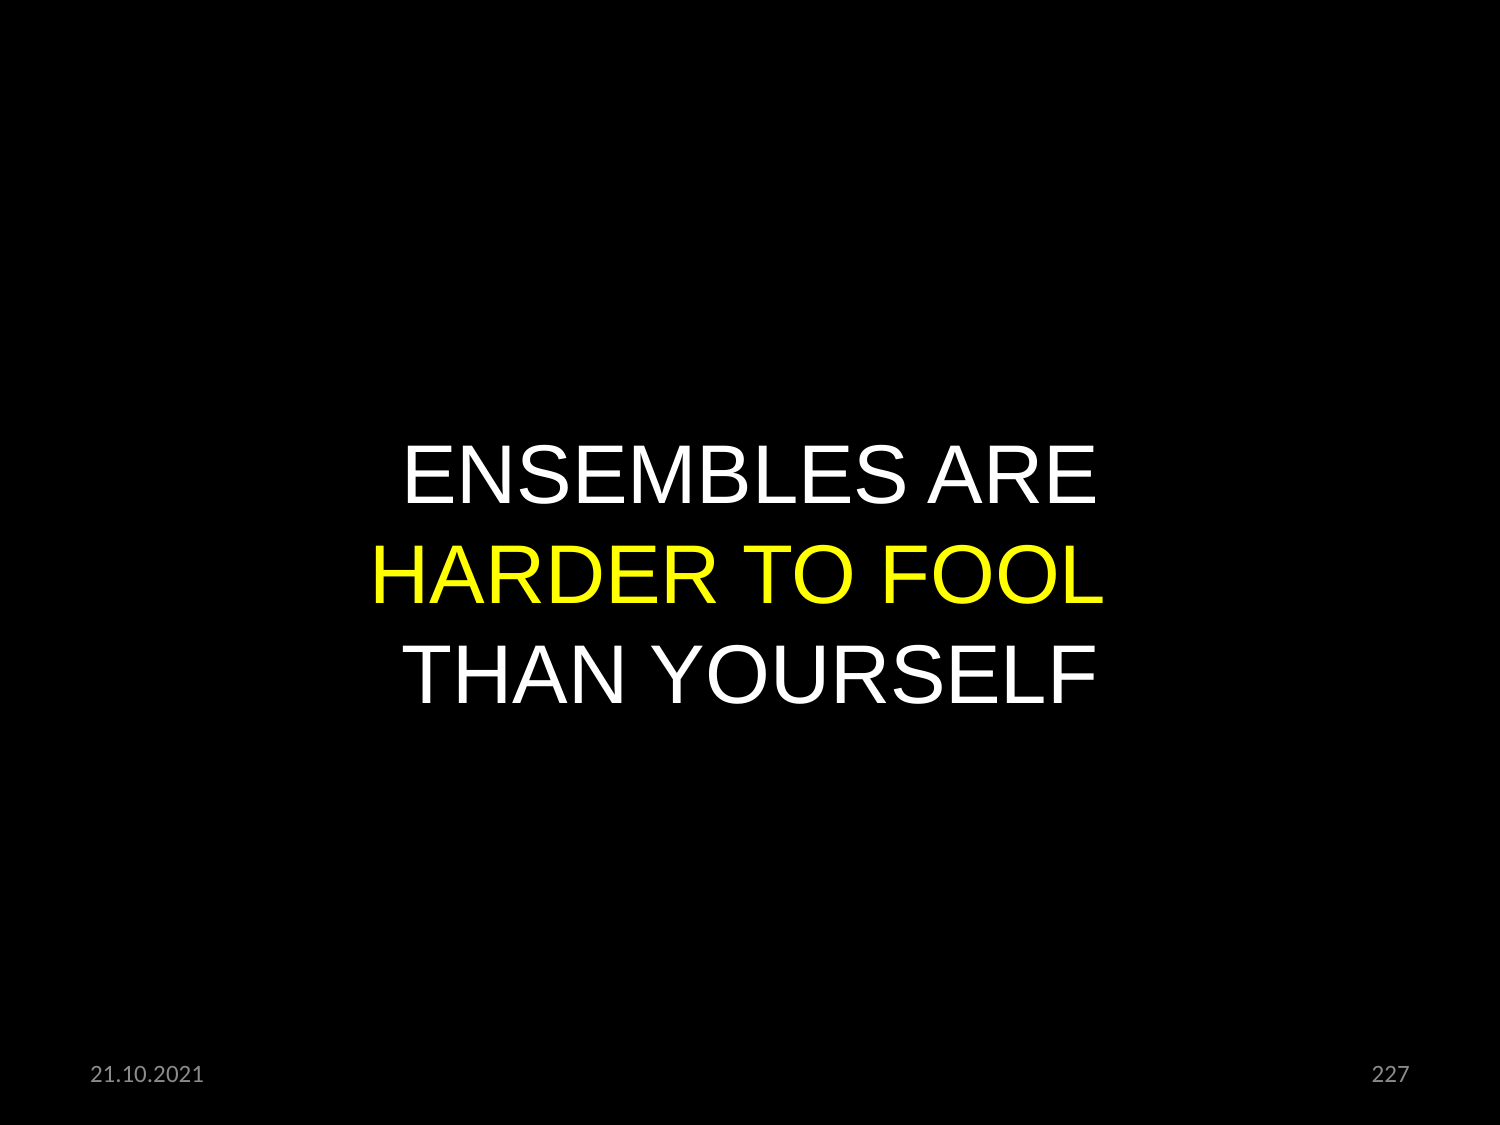

ENSEMBLES ARE
HARDER TO FOOL
THAN YOURSELF
21.10.2021
227